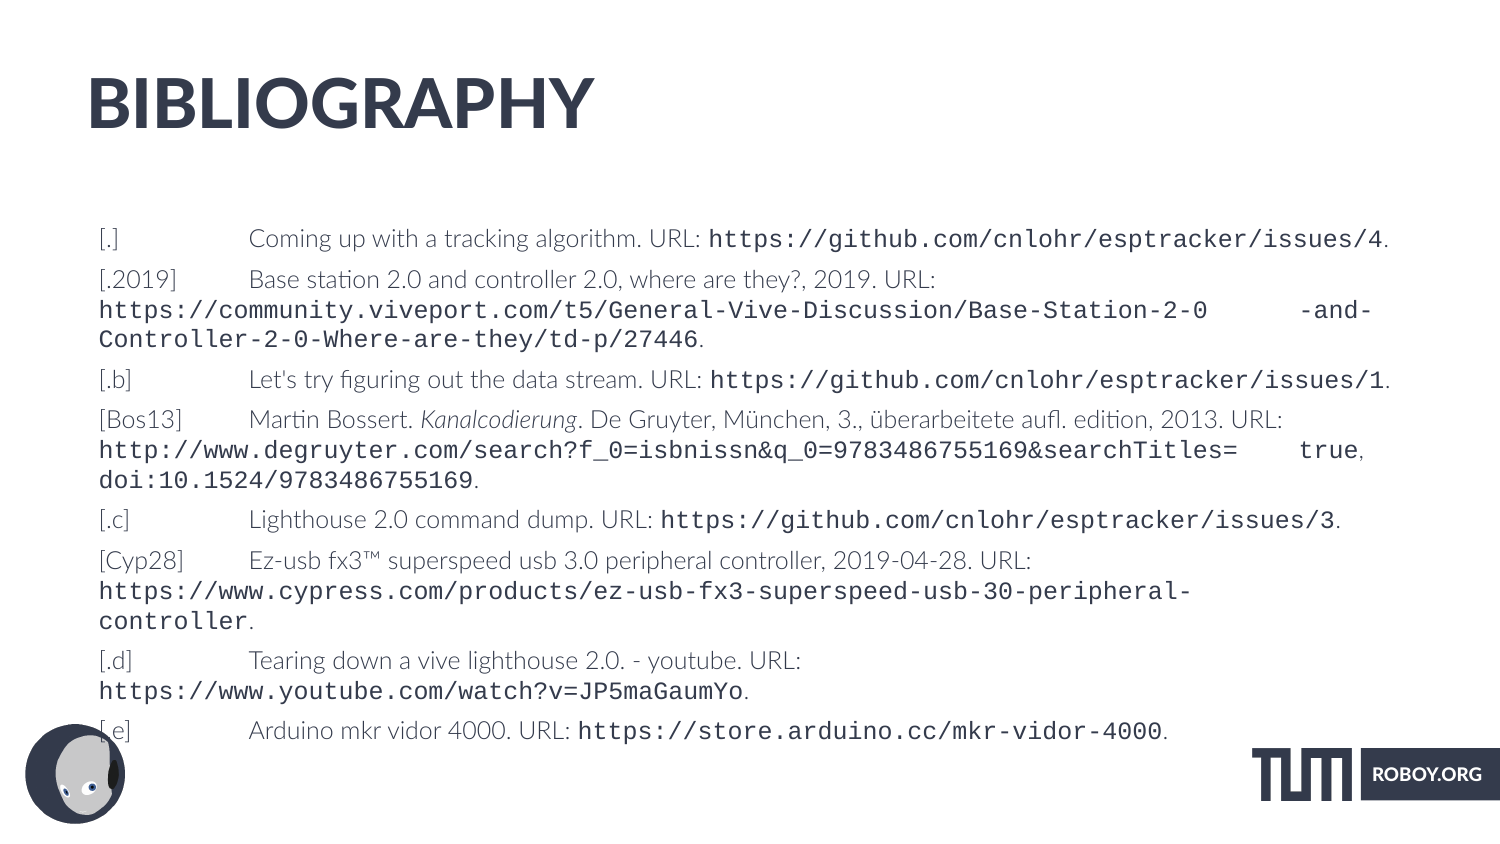

# BIBLIOGRAPHY
[.]	Coming up with a tracking algorithm. URL: https://github.com/cnlohr/esptracker/issues/4.
[.2019]	Base station 2.0 and controller 2.0, where are they?, 2019. URL: 	https://community.viveport.com/t5/General-Vive-Discussion/Base-Station-2-0	-and-Controller-2-0-Where-are-they/td-p/27446.
[.b]	Let's try figuring out the data stream. URL: https://github.com/cnlohr/esptracker/issues/1.
[Bos13]	Martin Bossert. Kanalcodierung. De Gruyter, München, 3., überarbeitete aufl. edition, 2013. URL:	http://www.degruyter.com/search?f_0=isbnissn&q_0=9783486755169&searchTitles=	true, doi:10.1524/9783486755169.
[.c]	Lighthouse 2.0 command dump. URL: https://github.com/cnlohr/esptracker/issues/3.
[Cyp28]	Ez-usb fx3™ superspeed usb 3.0 peripheral controller, 2019-04-28. URL: 	https://www.cypress.com/products/ez-usb-fx3-superspeed-usb-30-peripheral-	controller.
[.d]	Tearing down a vive lighthouse 2.0. - youtube. URL:		https://www.youtube.com/watch?v=JP5maGaumYo.
[.e]	Arduino mkr vidor 4000. URL: https://store.arduino.cc/mkr-vidor-4000.